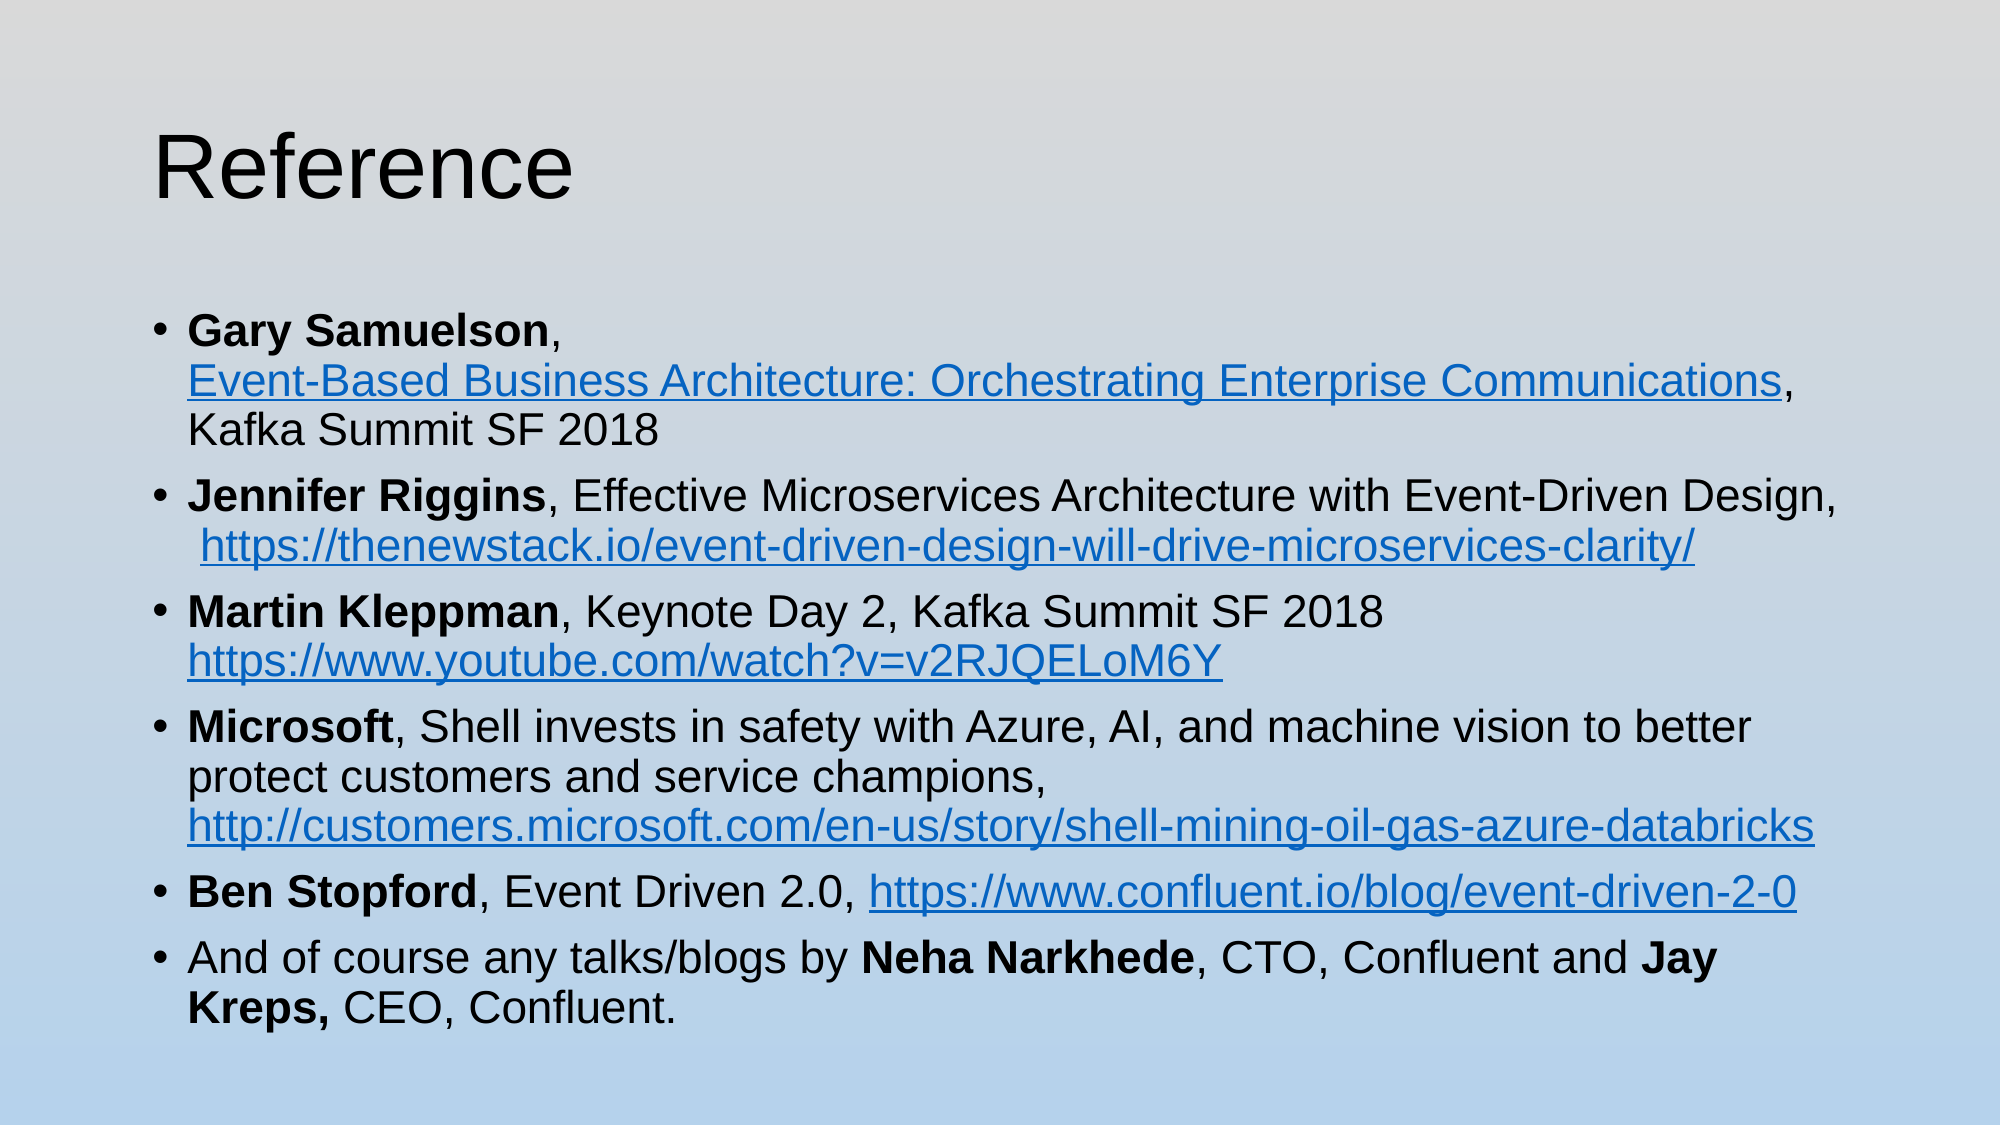

# Reference
Gary Samuelson, Event-Based Business Architecture: Orchestrating Enterprise Communications, Kafka Summit SF 2018
Jennifer Riggins, Effective Microservices Architecture with Event-Driven Design,  https://thenewstack.io/event-driven-design-will-drive-microservices-clarity/
Martin Kleppman, Keynote Day 2, Kafka Summit SF 2018 https://www.youtube.com/watch?v=v2RJQELoM6Y
Microsoft, Shell invests in safety with Azure, AI, and machine vision to better protect customers and service champions, http://customers.microsoft.com/en-us/story/shell-mining-oil-gas-azure-databricks
Ben Stopford, Event Driven 2.0, https://www.confluent.io/blog/event-driven-2-0
And of course any talks/blogs by Neha Narkhede, CTO, Confluent and Jay Kreps, CEO, Confluent.